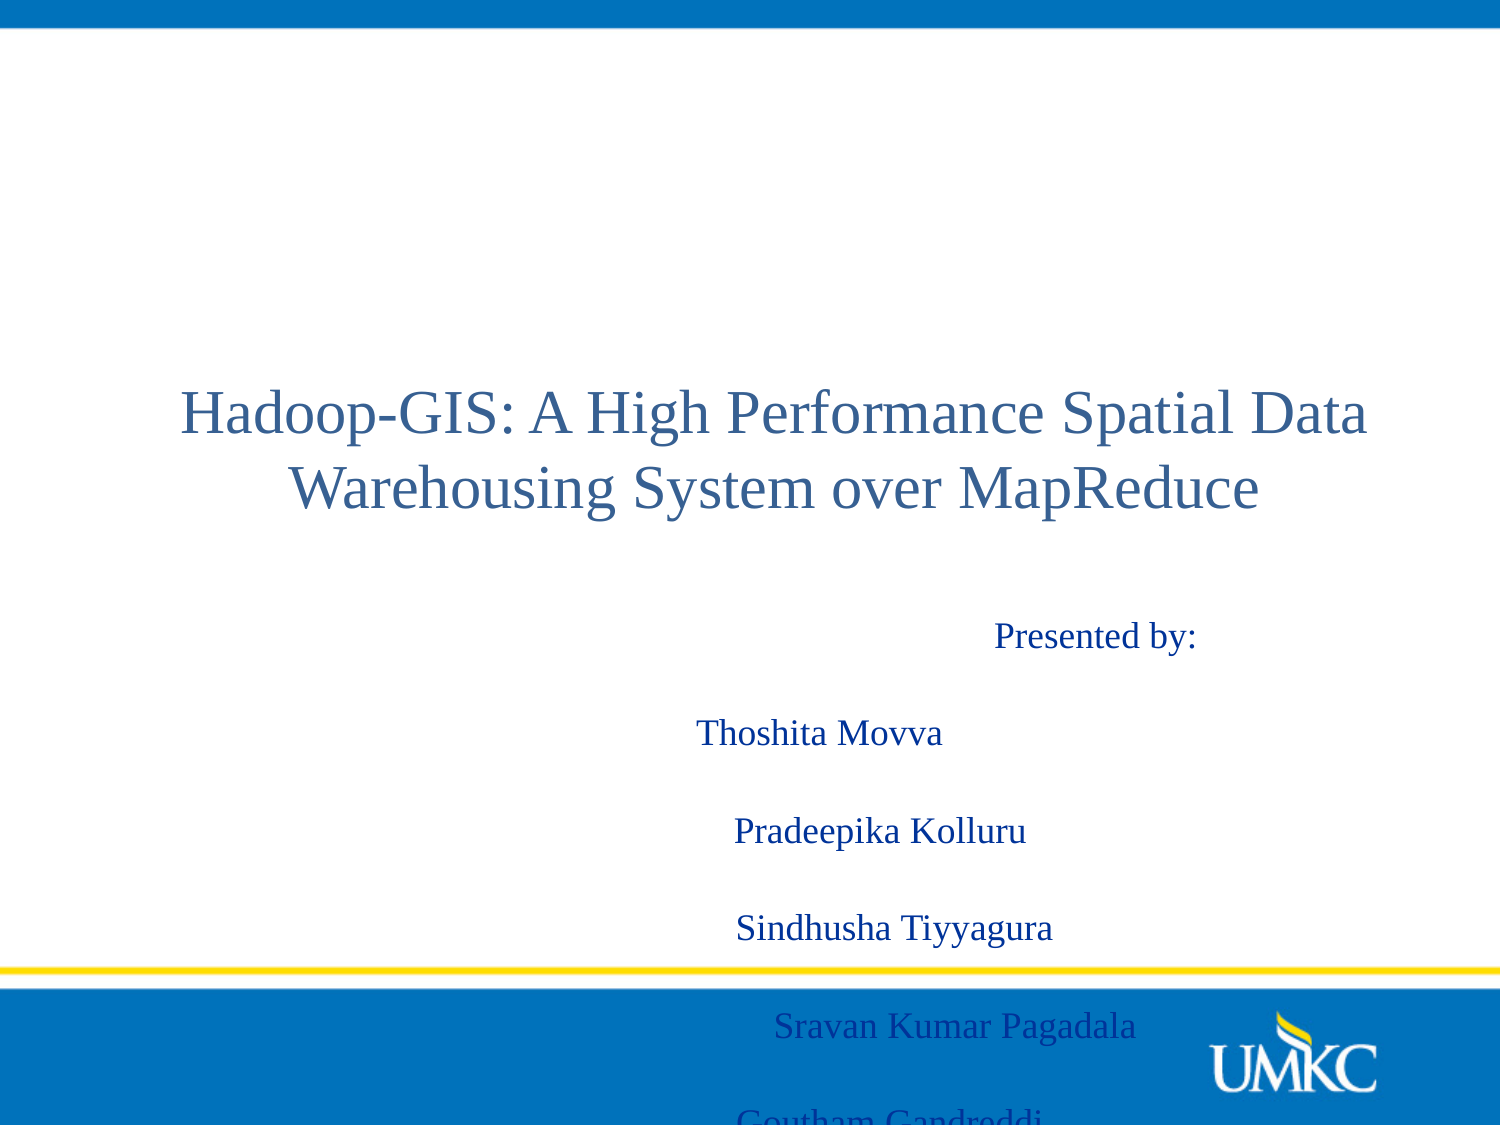

# Hadoop-GIS: A High Performance Spatial Data Warehousing System over MapReduce
					Presented by:
									     Thoshita Movva
										  Pradeepika Kolluru
										     Sindhusha Tiyyagura
											  Sravan Kumar Pagadala
										    Goutham Gandreddi